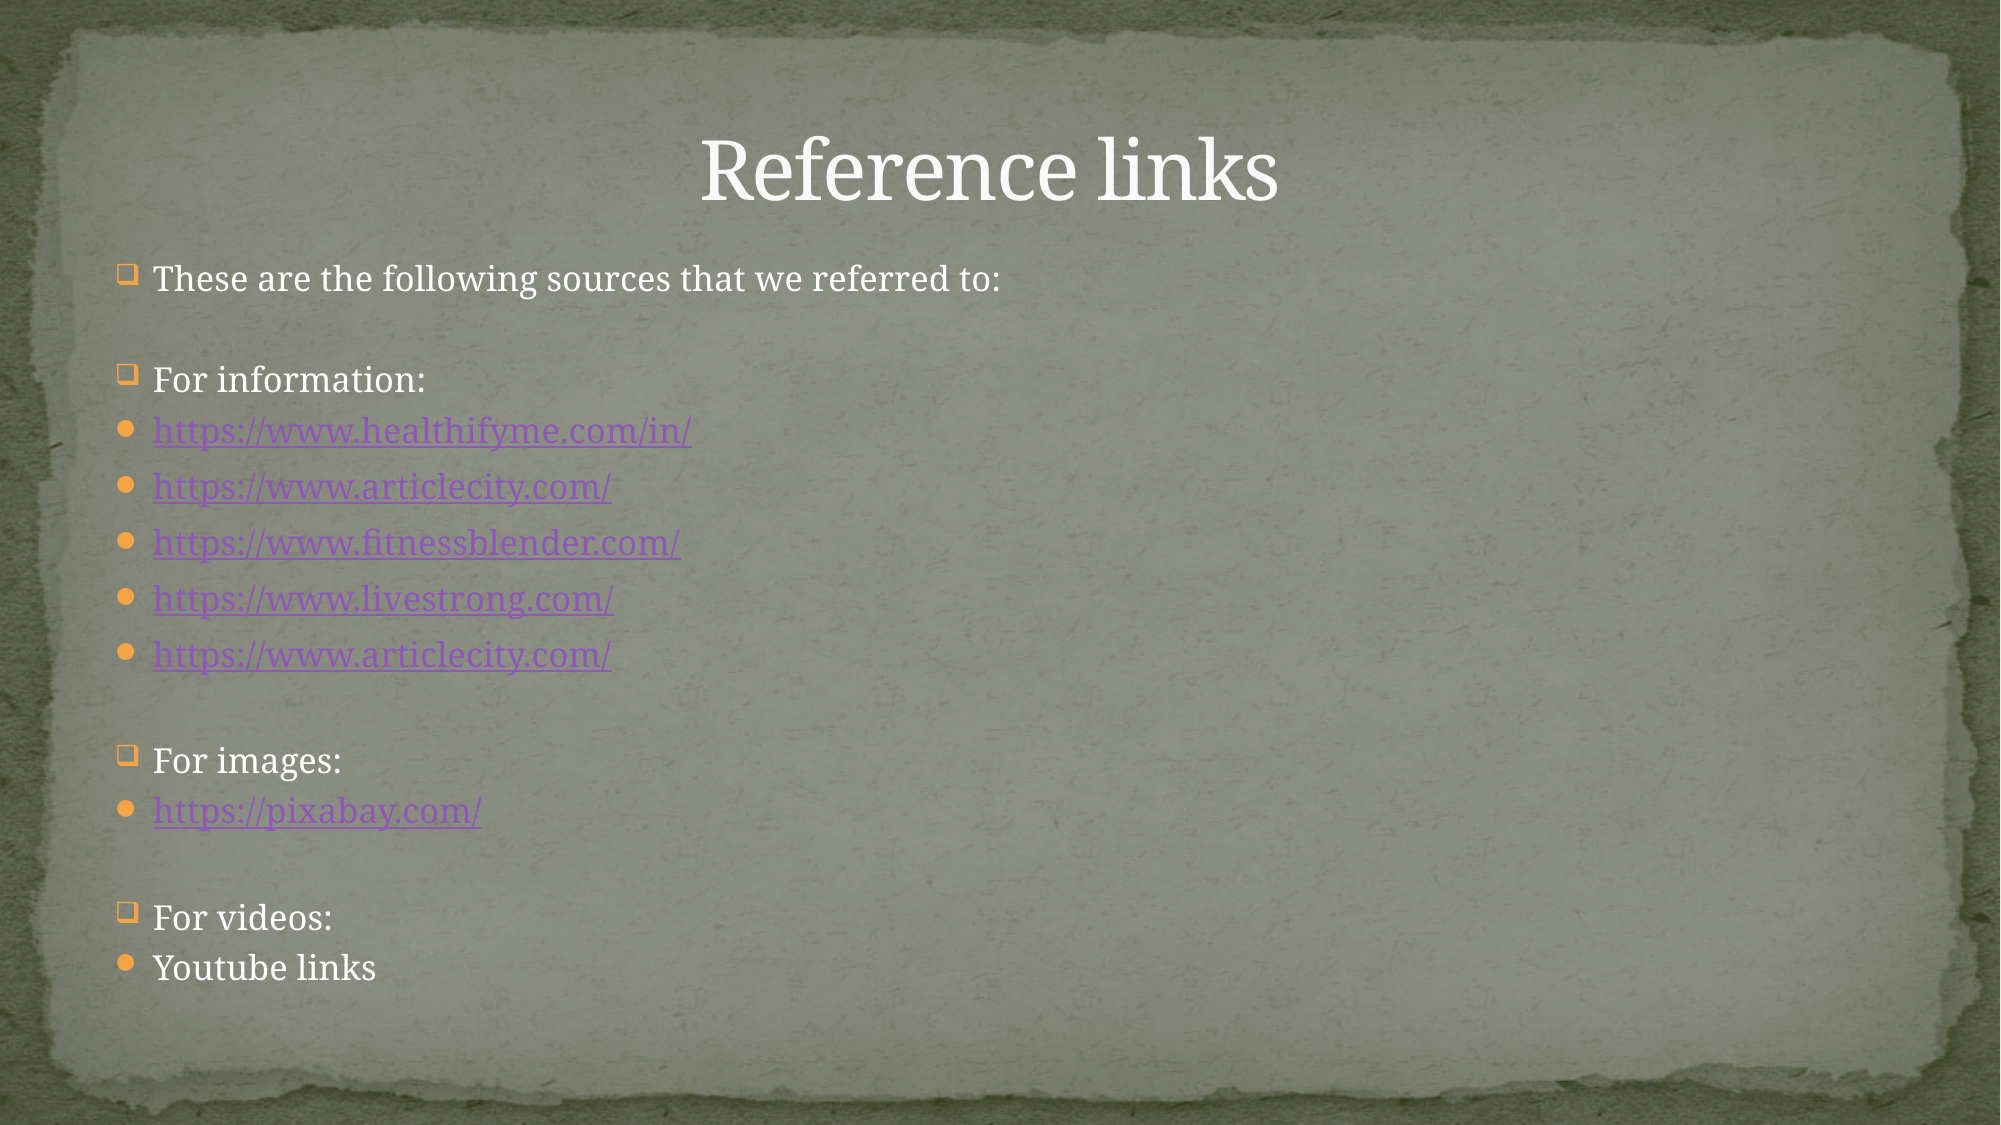

# Reference links
These are the following sources that we referred to:

For information:
https://www.healthifyme.com/in/
https://www.articlecity.com/
https://www.fitnessblender.com/
https://www.livestrong.com/
https://www.articlecity.com/

For images:
https://pixabay.com/

For videos:
Youtube links